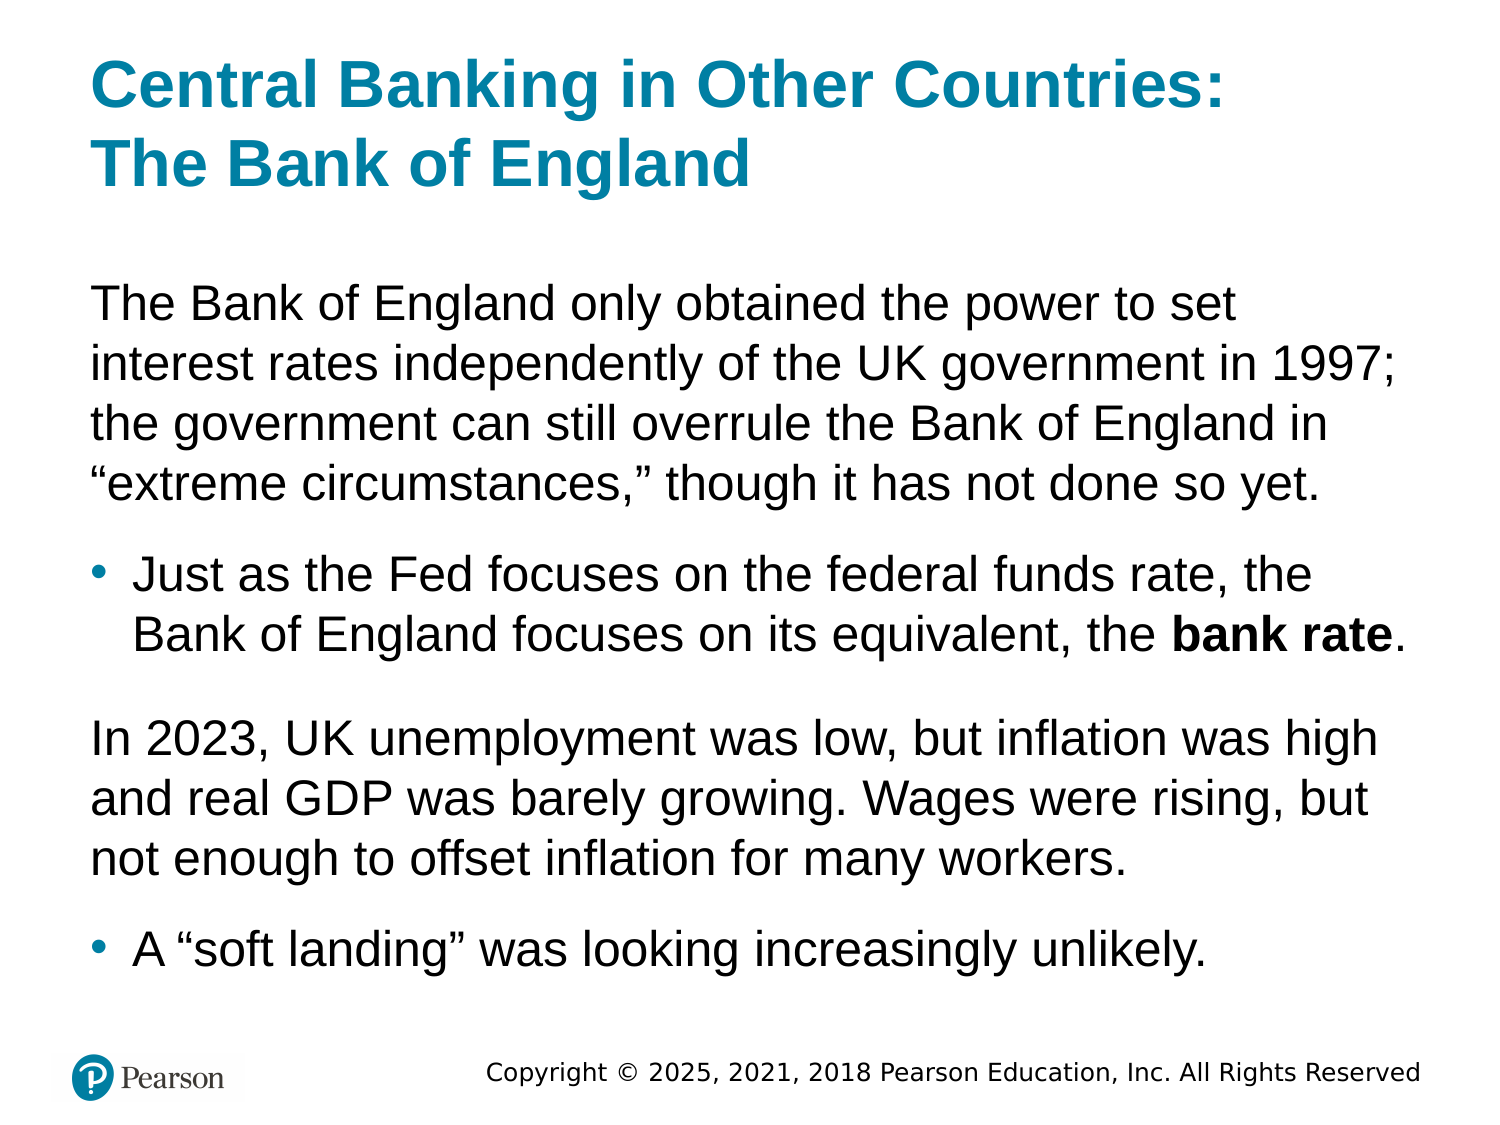

# Central Banking in Other Countries: The Bank of England
The Bank of England only obtained the power to set interest rates independently of the U K government in 1997; the government can still overrule the Bank of England in “extreme circumstances,” though it has not done so yet.
Just as the Fed focuses on the federal funds rate, the Bank of England focuses on its equivalent, the bank rate.
In 2023, U K unemployment was low, but inflation was high and real G D P was barely growing. Wages were rising, but not enough to offset inflation for many workers.
A “soft landing” was looking increasingly unlikely.